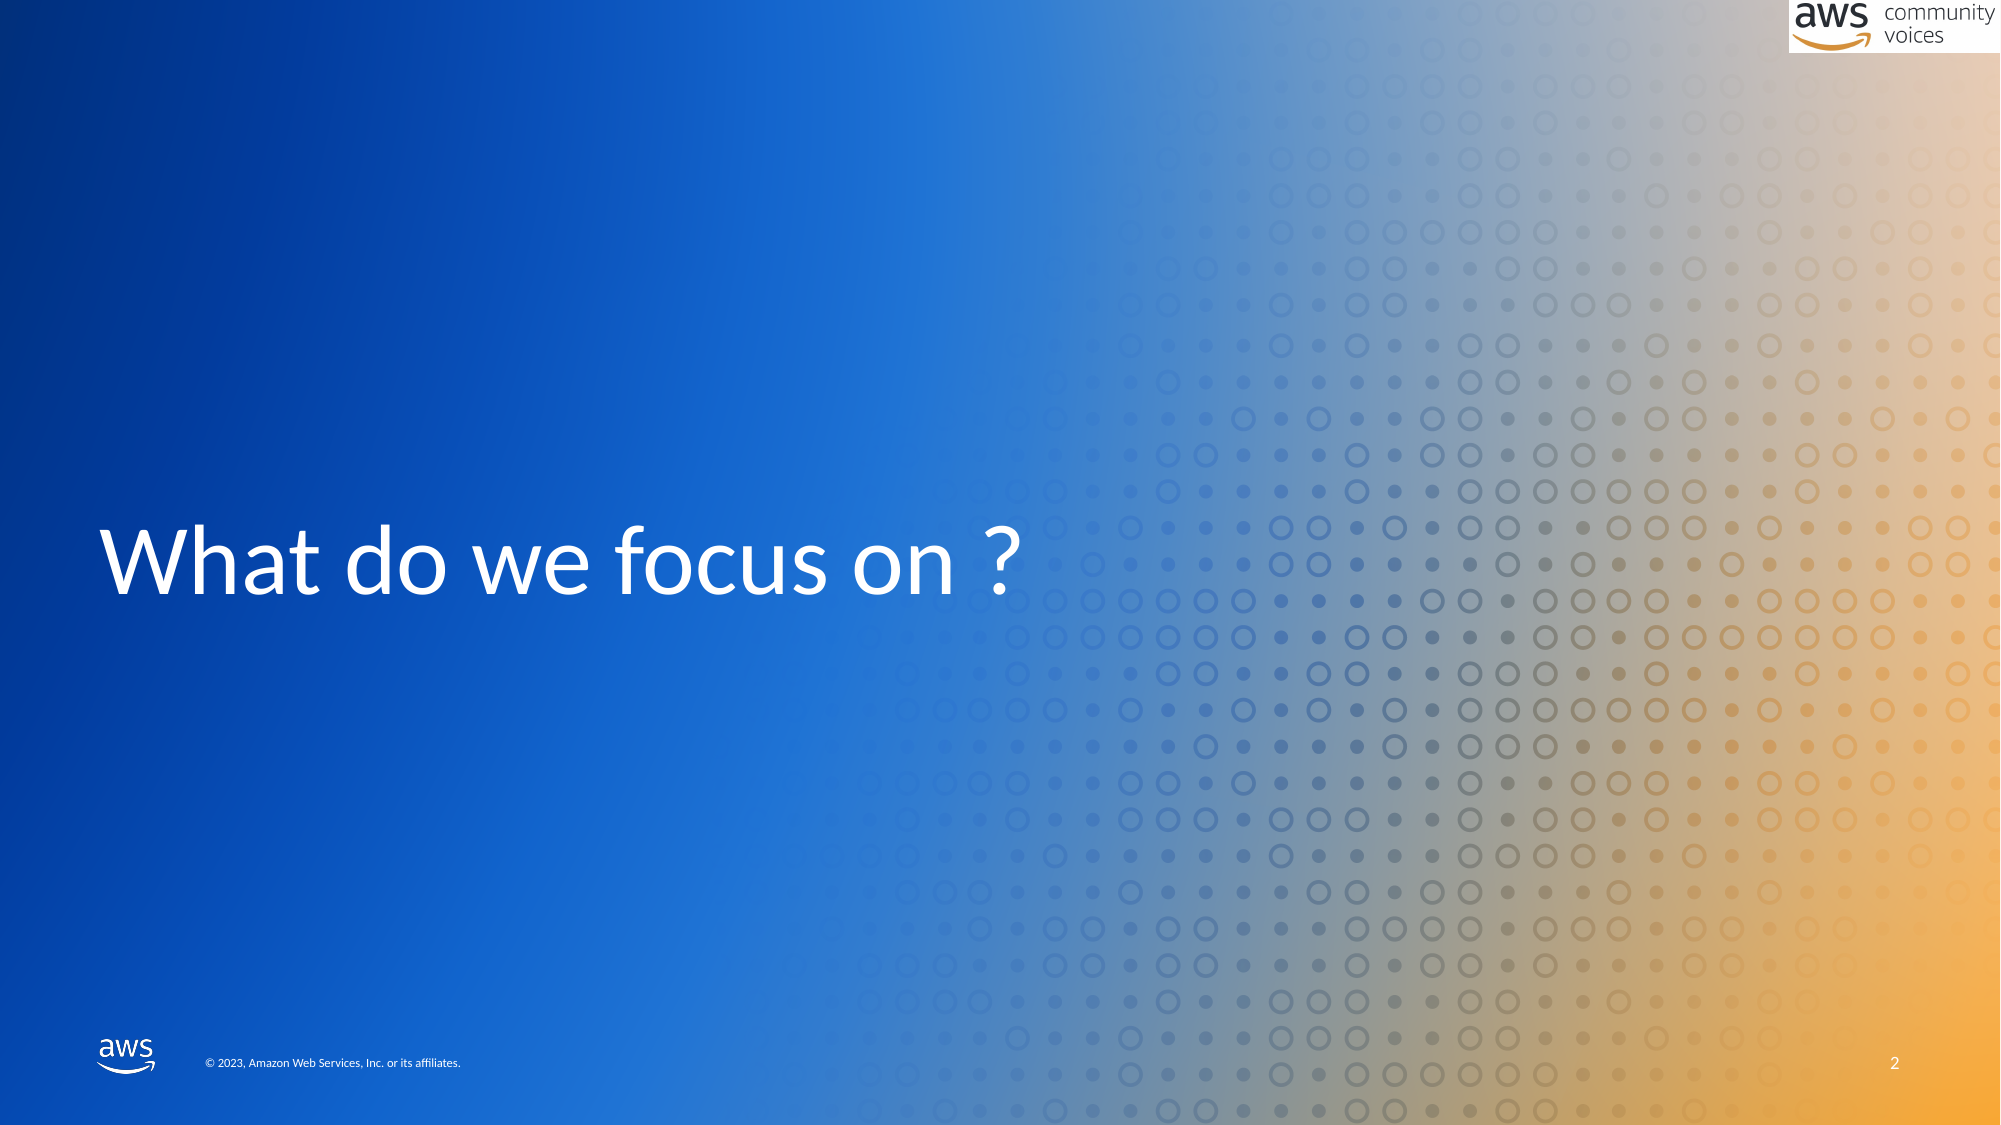

# What do we focus on ?
2